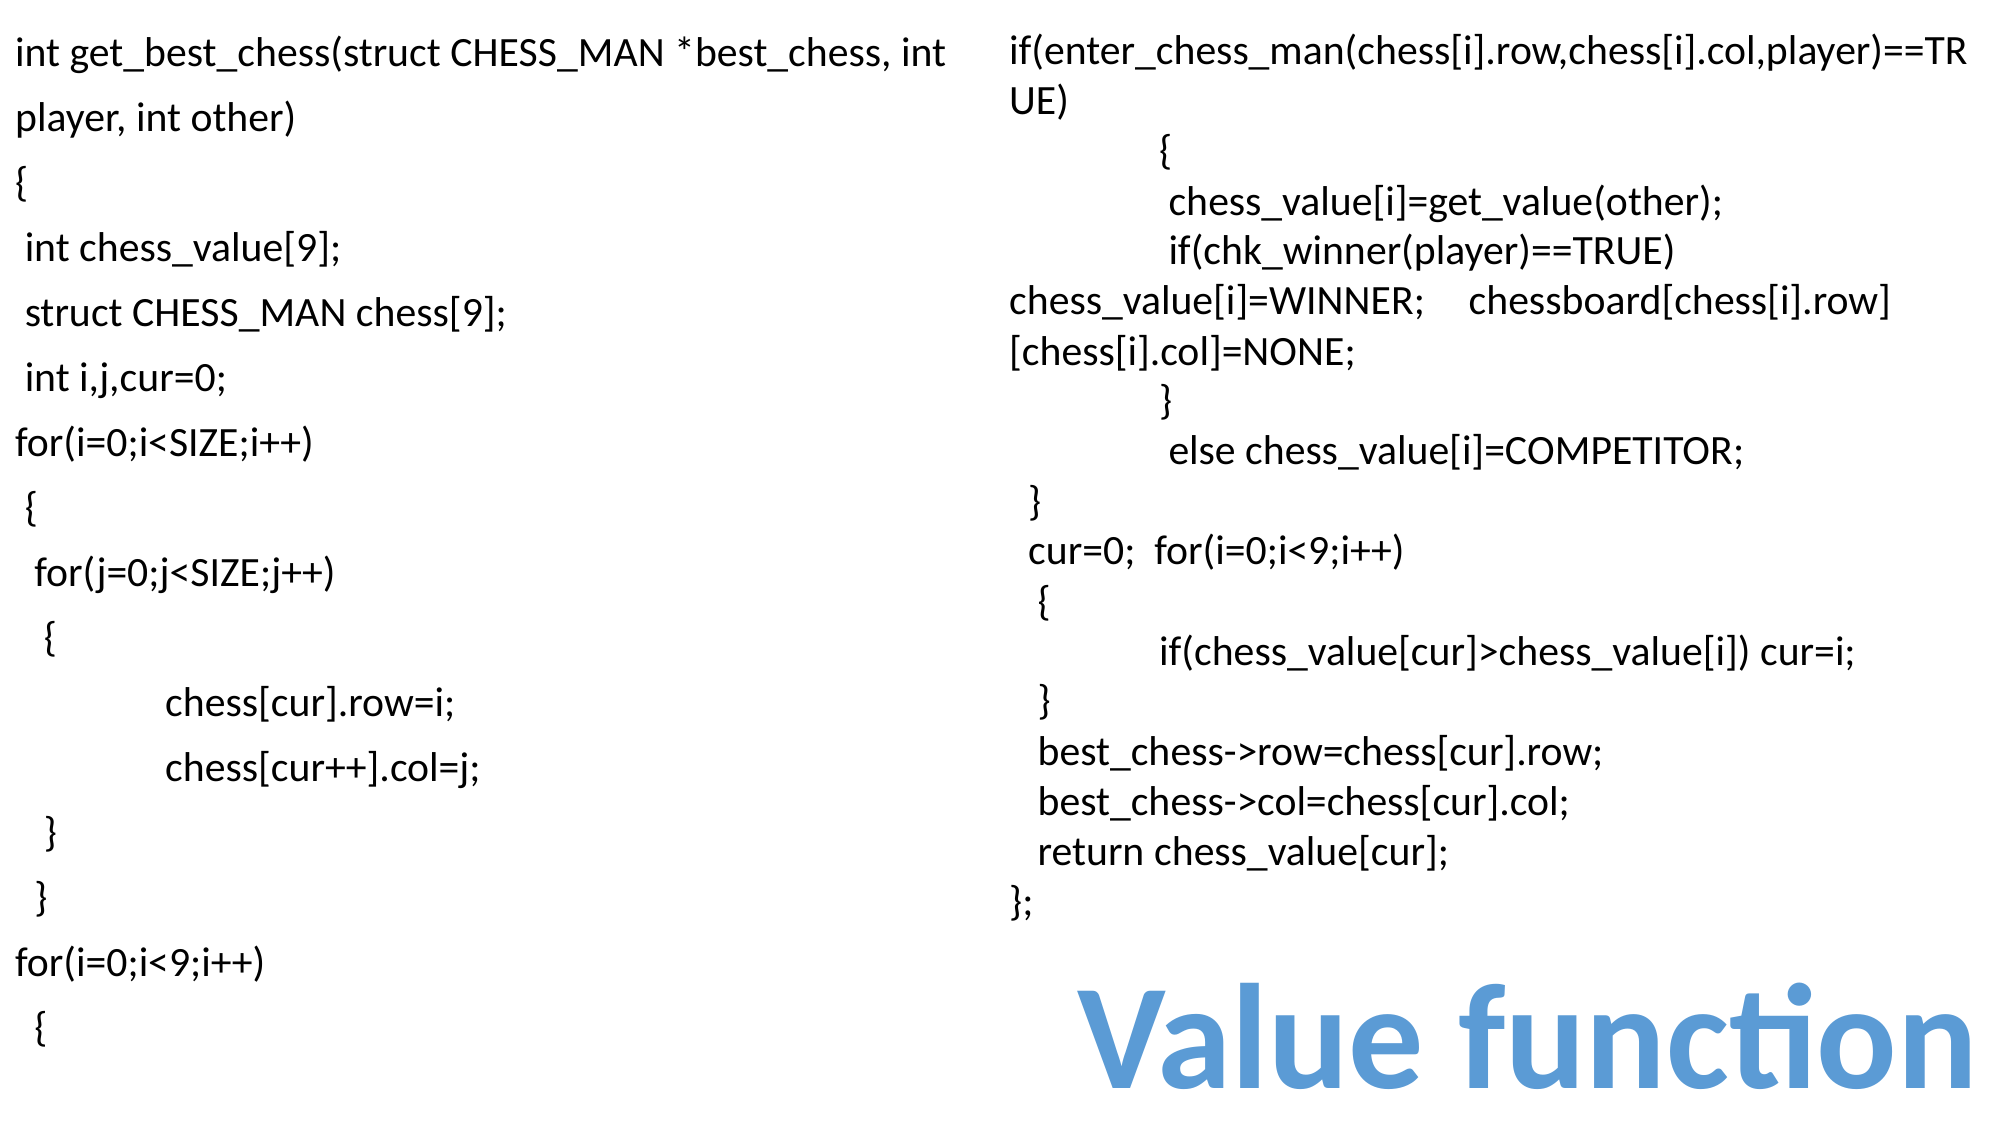

int get_best_chess(struct CHESS_MAN *best_chess, int player, int other)
{
 int chess_value[9];
 struct CHESS_MAN chess[9];
 int i,j,cur=0;
for(i=0;i<SIZE;i++)
 {
  for(j=0;j<SIZE;j++)
   {
	chess[cur].row=i;
	chess[cur++].col=j;
   }
  }
for(i=0;i<9;i++)
  {

if(enter_chess_man(chess[i].row,chess[i].col,player)==TRUE)
	{
	 chess_value[i]=get_value(other);
	 if(chk_winner(player)==TRUE) chess_value[i]=WINNER;	 chessboard[chess[i].row][chess[i].col]=NONE;
	}
	 else chess_value[i]=COMPETITOR;
  }
  cur=0;  for(i=0;i<9;i++)
   {
	if(chess_value[cur]>chess_value[i]) cur=i;
   }
   best_chess->row=chess[cur].row;
   best_chess->col=chess[cur].col;
   return chess_value[cur];
};
Value function